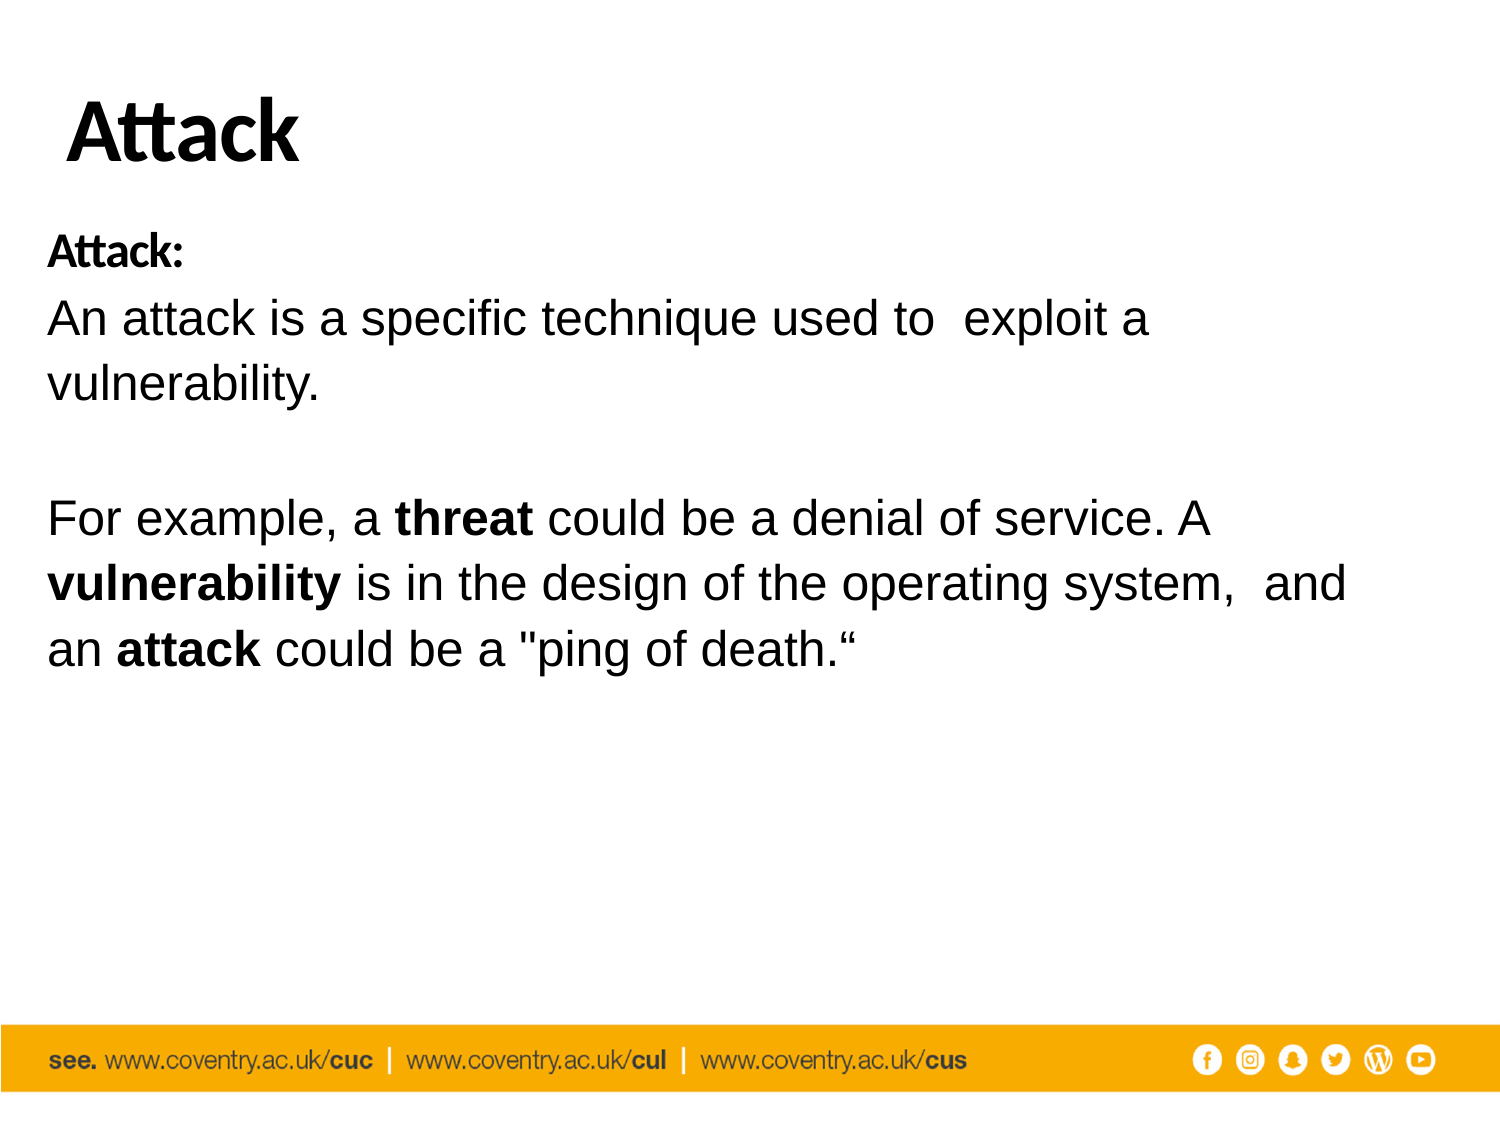

# Attack
Attack:
An attack is a specific technique used to  exploit a vulnerability.

For example, a threat could be a denial of service. A  vulnerability is in the design of the operating system,  and an attack could be a "ping of death.“